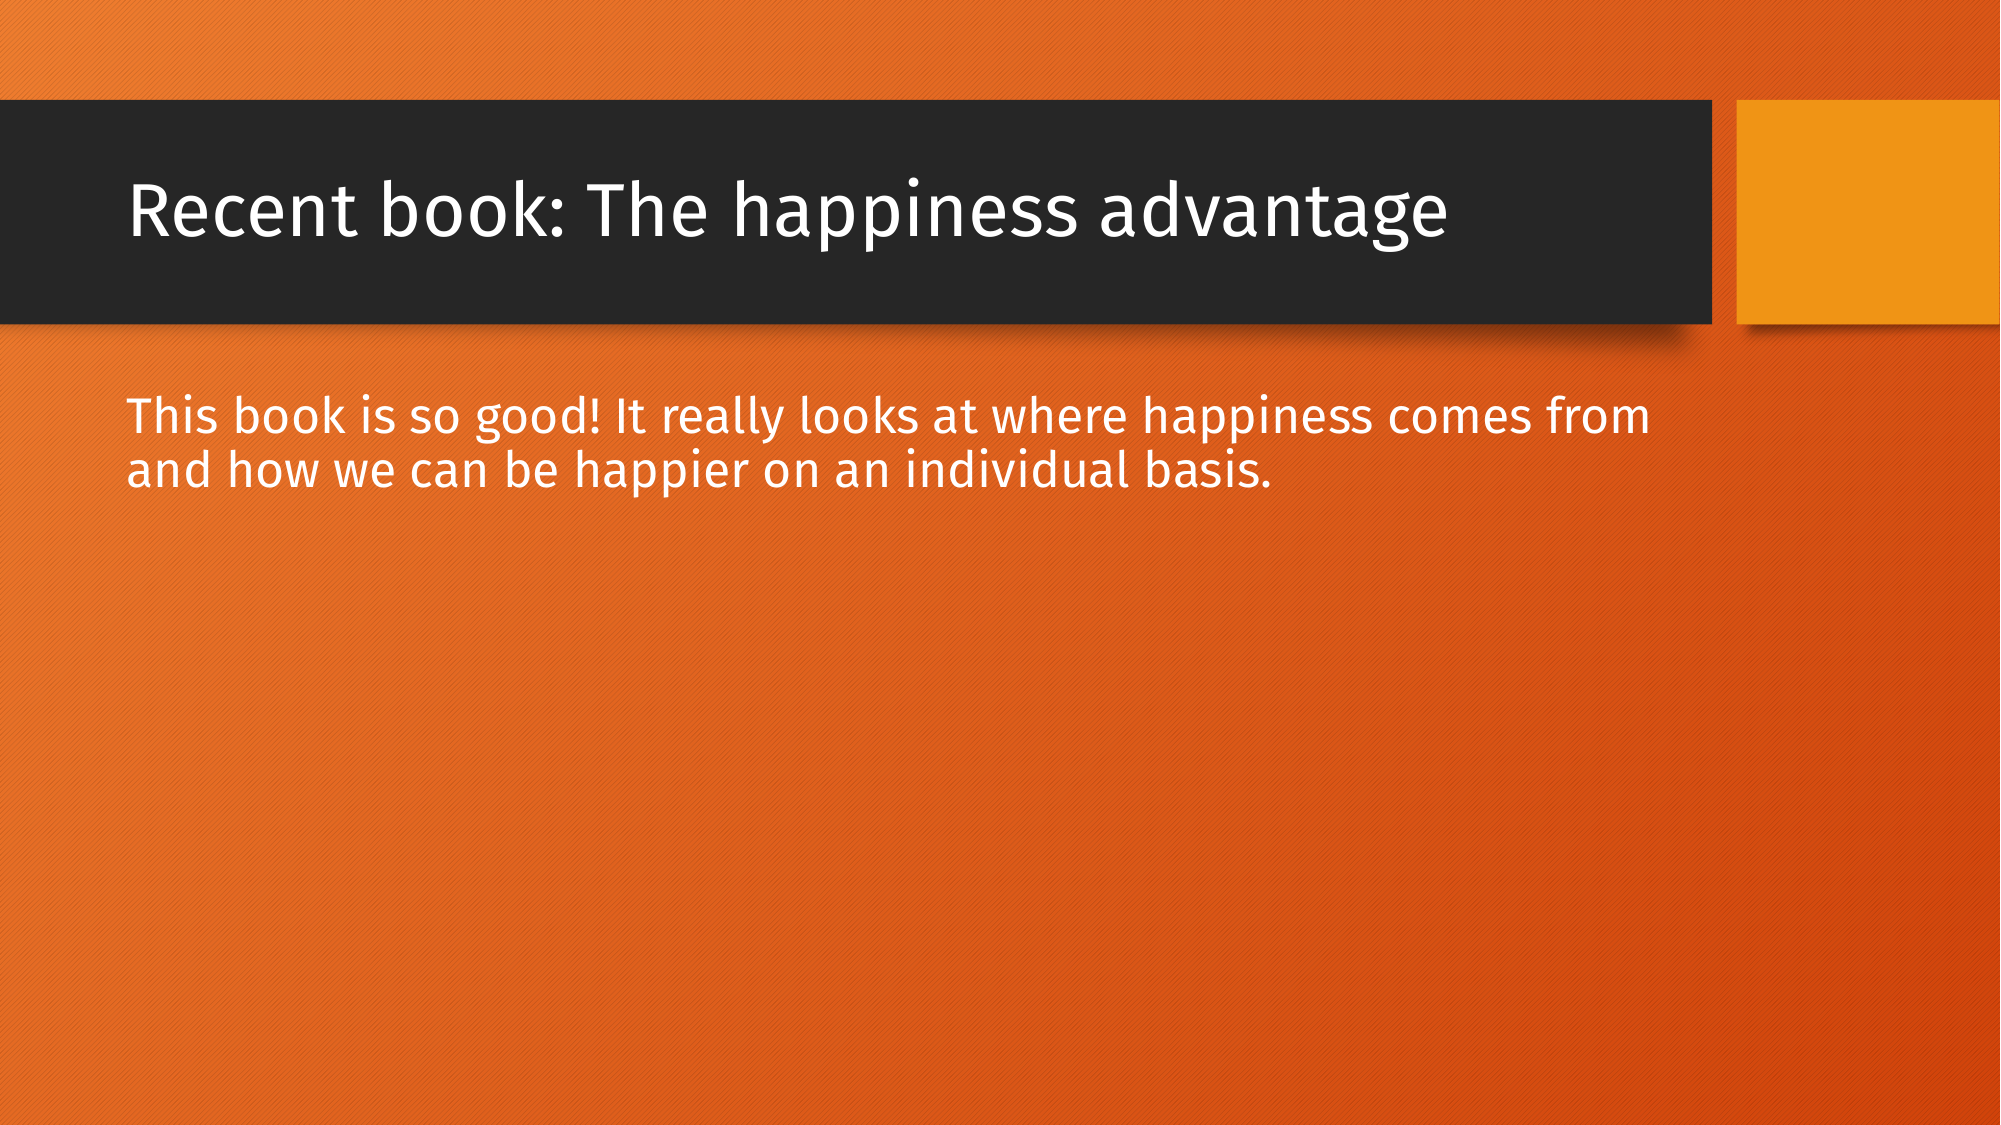

# Recent book: The happiness advantage
This book is so good! It really looks at where happiness comes from and how we can be happier on an individual basis.